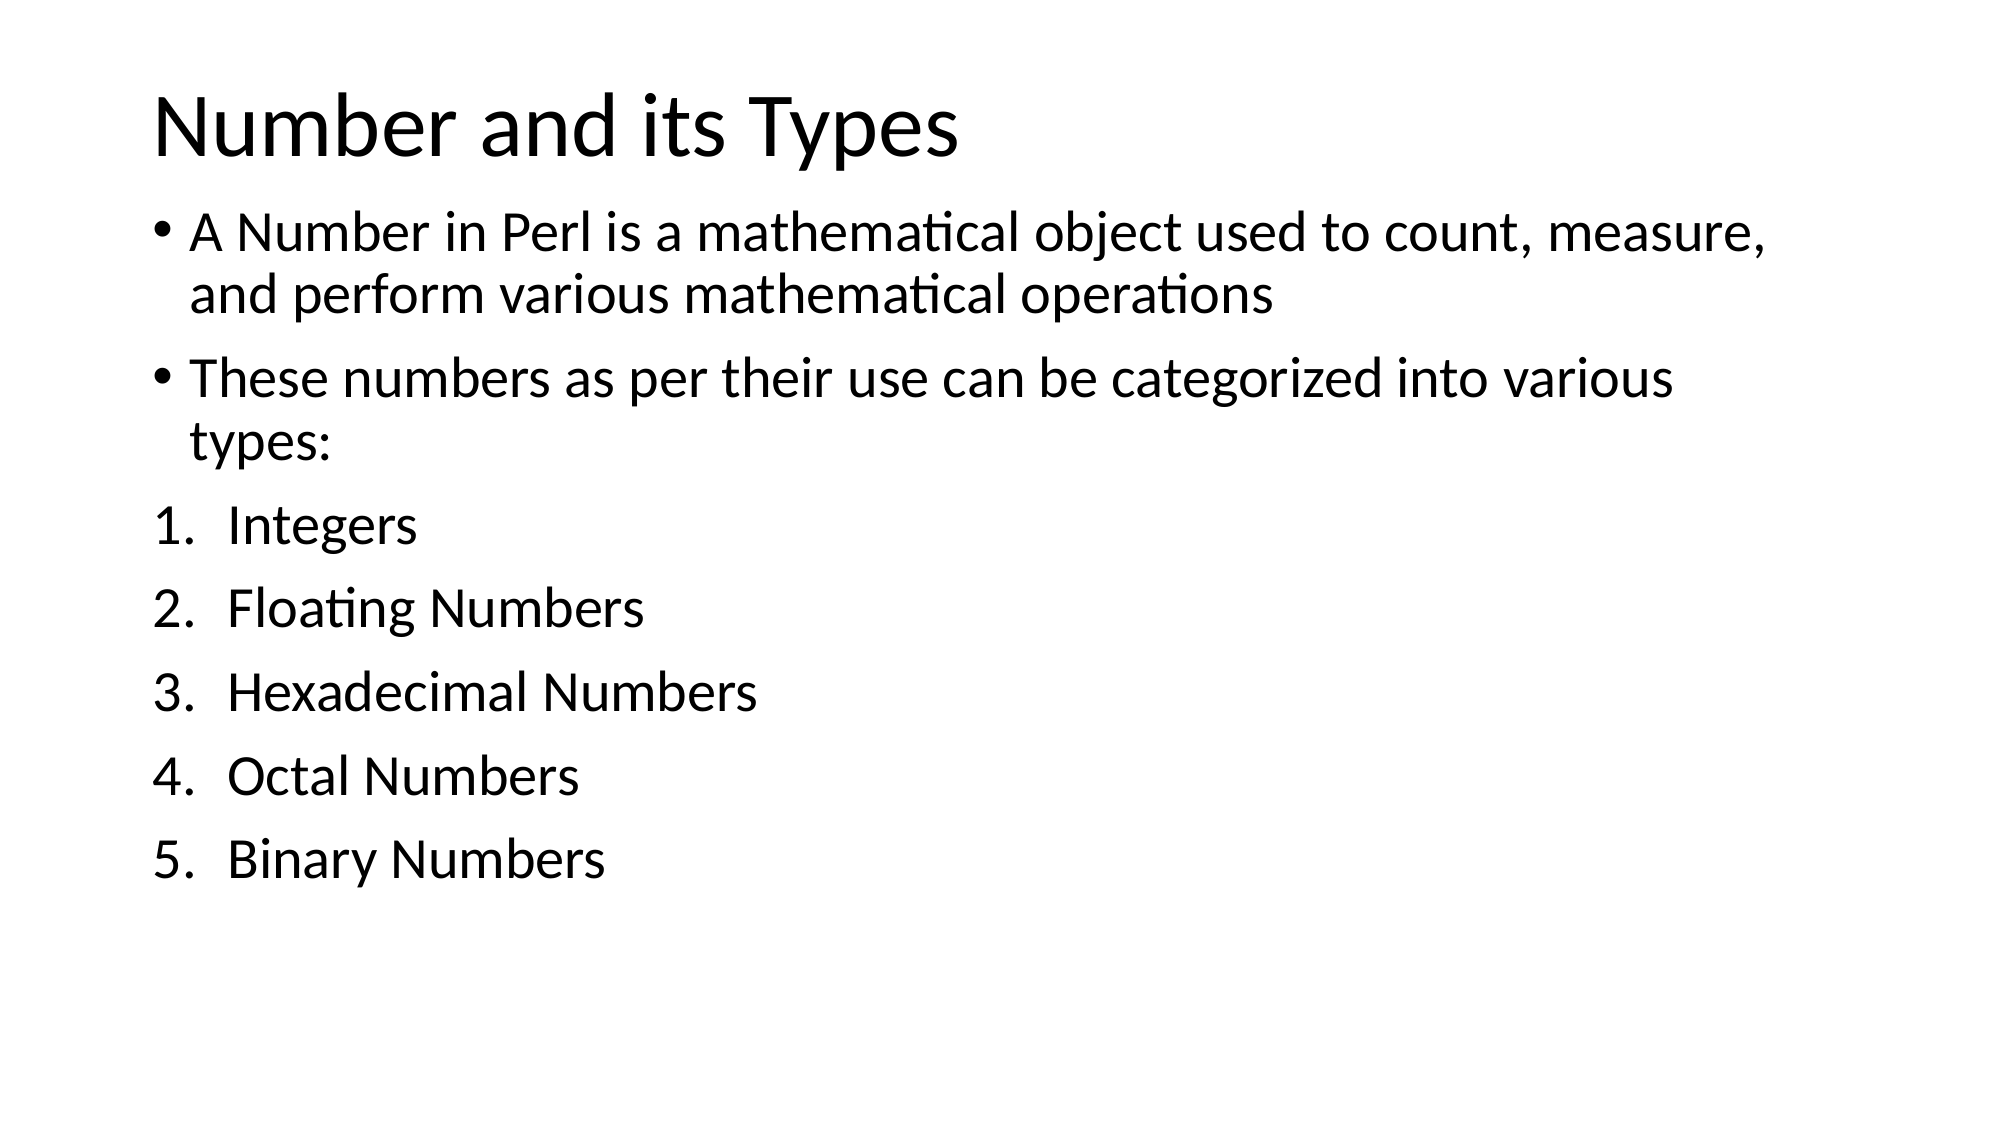

# Number and its Types
A Number in Perl is a mathematical object used to count, measure, and perform various mathematical operations
These numbers as per their use can be categorized into various types:
Integers
Floating Numbers
Hexadecimal Numbers
Octal Numbers
Binary Numbers